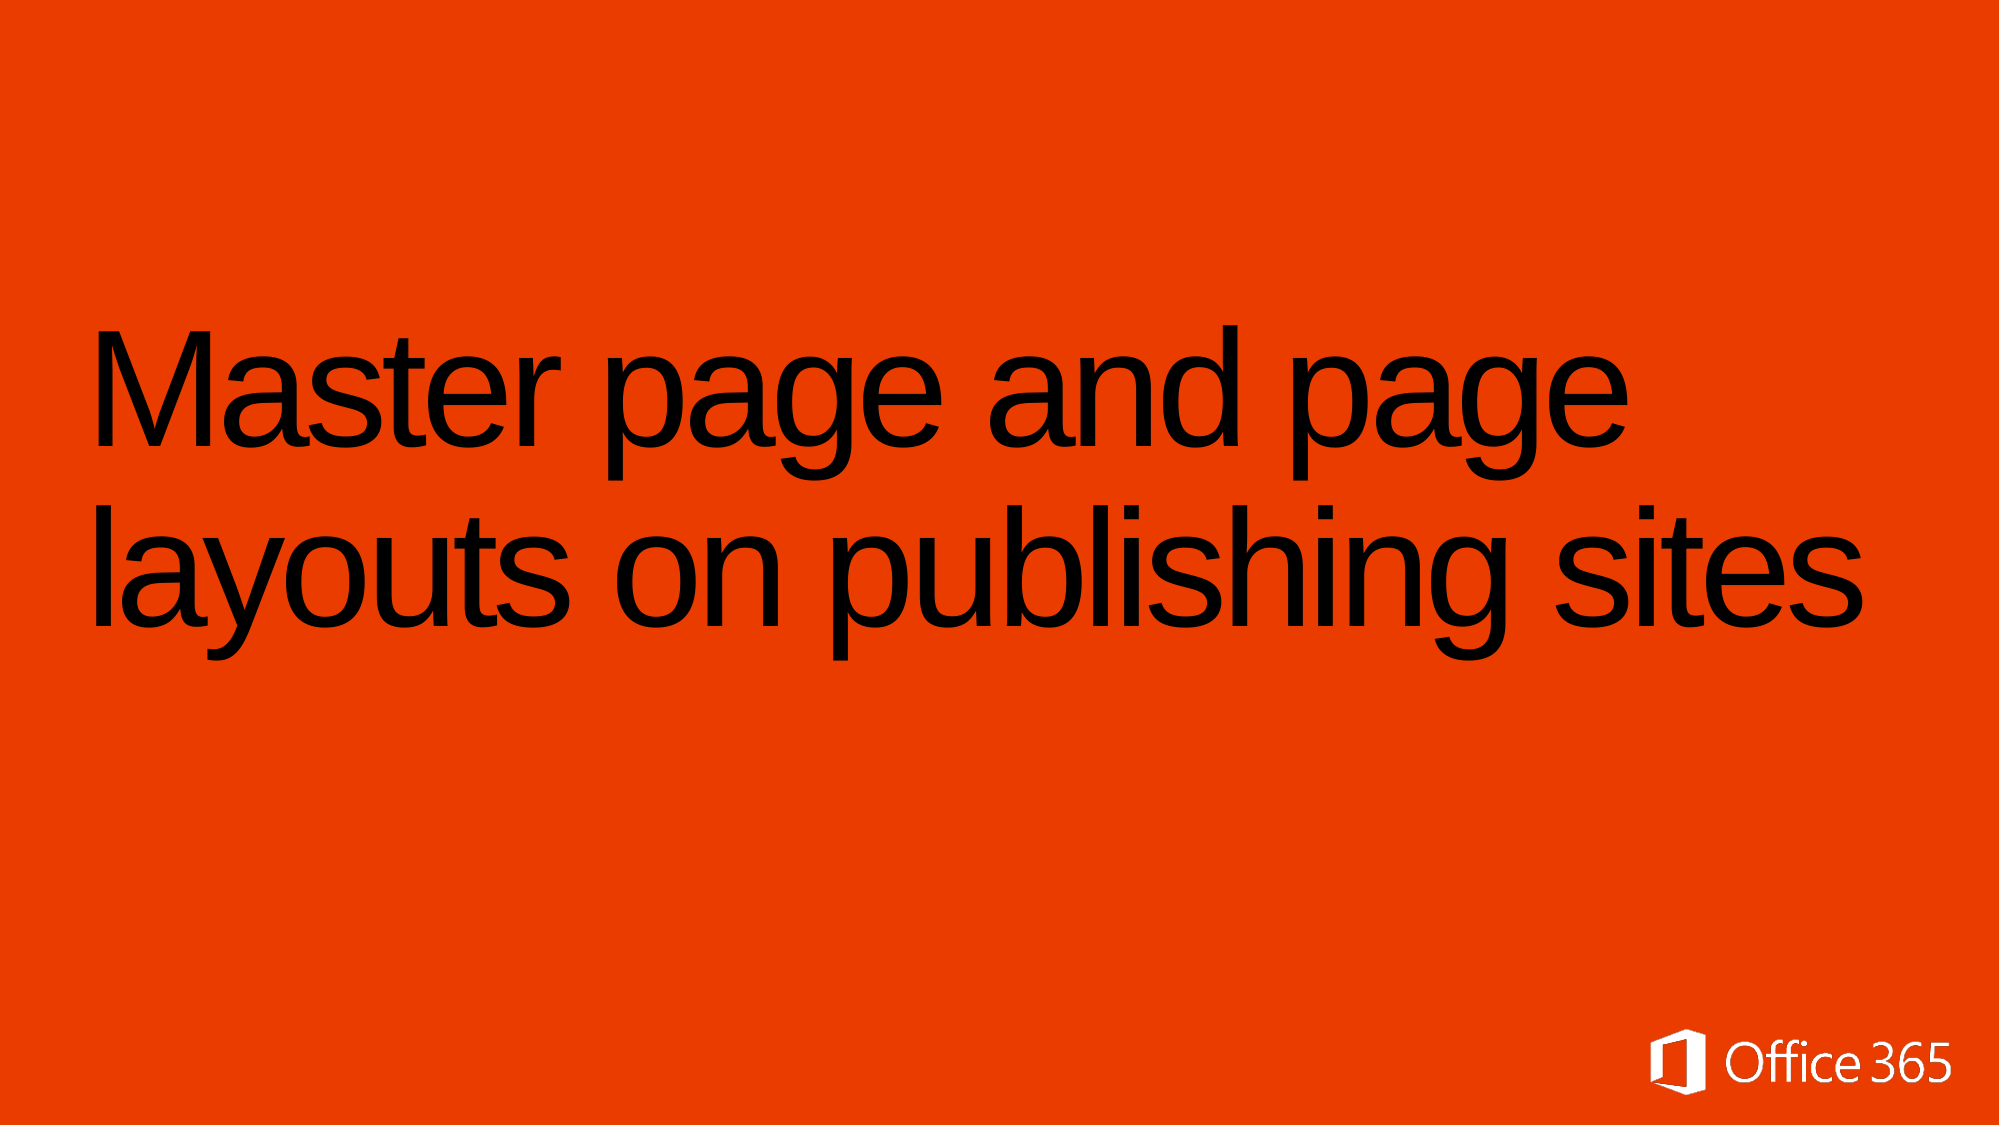

# Master page and page layouts on publishing sites